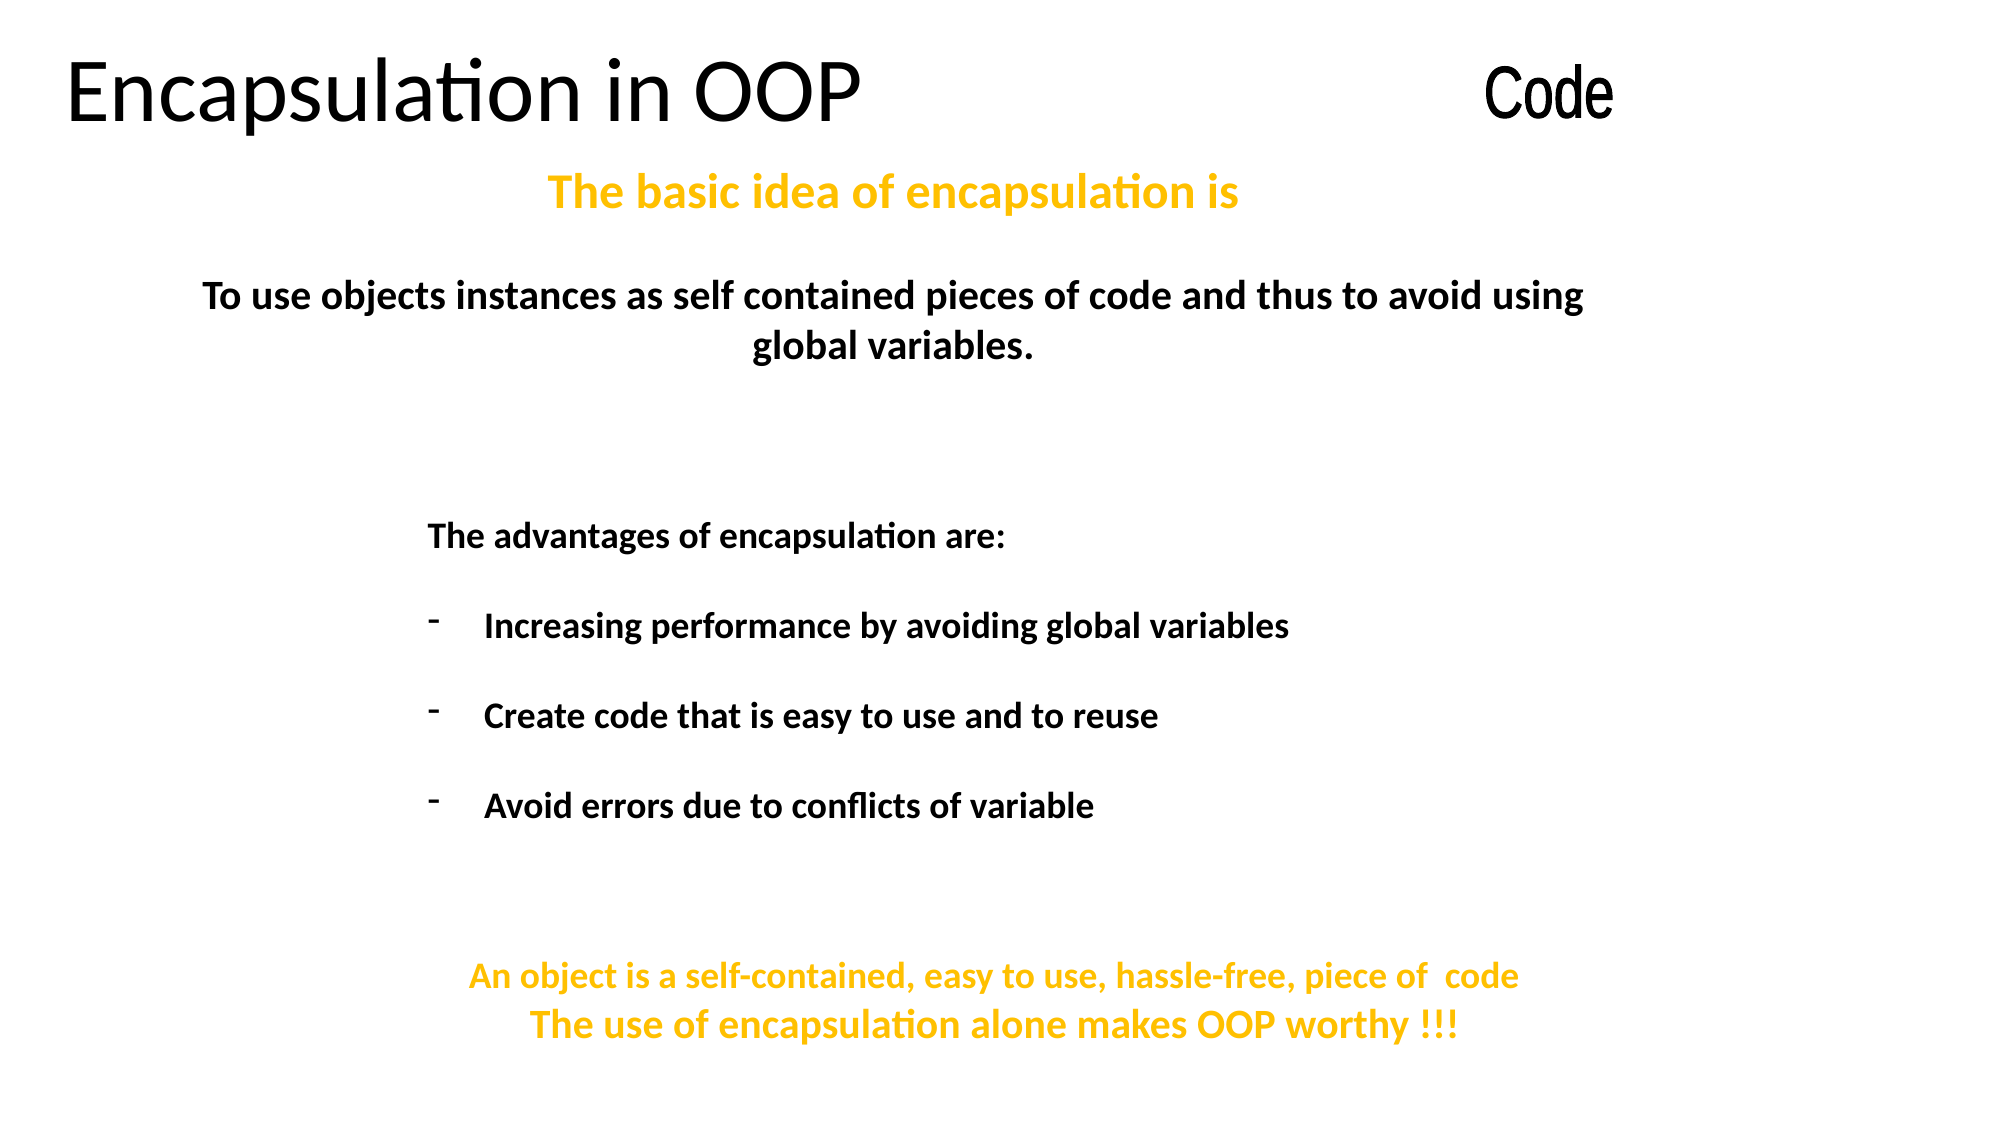

# Encapsulation in OOP
Code
The basic idea of encapsulation is

To use objects instances as self contained pieces of code and thus to avoid using global variables.
The advantages of encapsulation are:

Increasing performance by avoiding global variables

Create code that is easy to use and to reuse

Avoid errors due to conflicts of variable
An object is a self-contained, easy to use, hassle-free, piece of  code
The use of encapsulation alone makes OOP worthy !!!